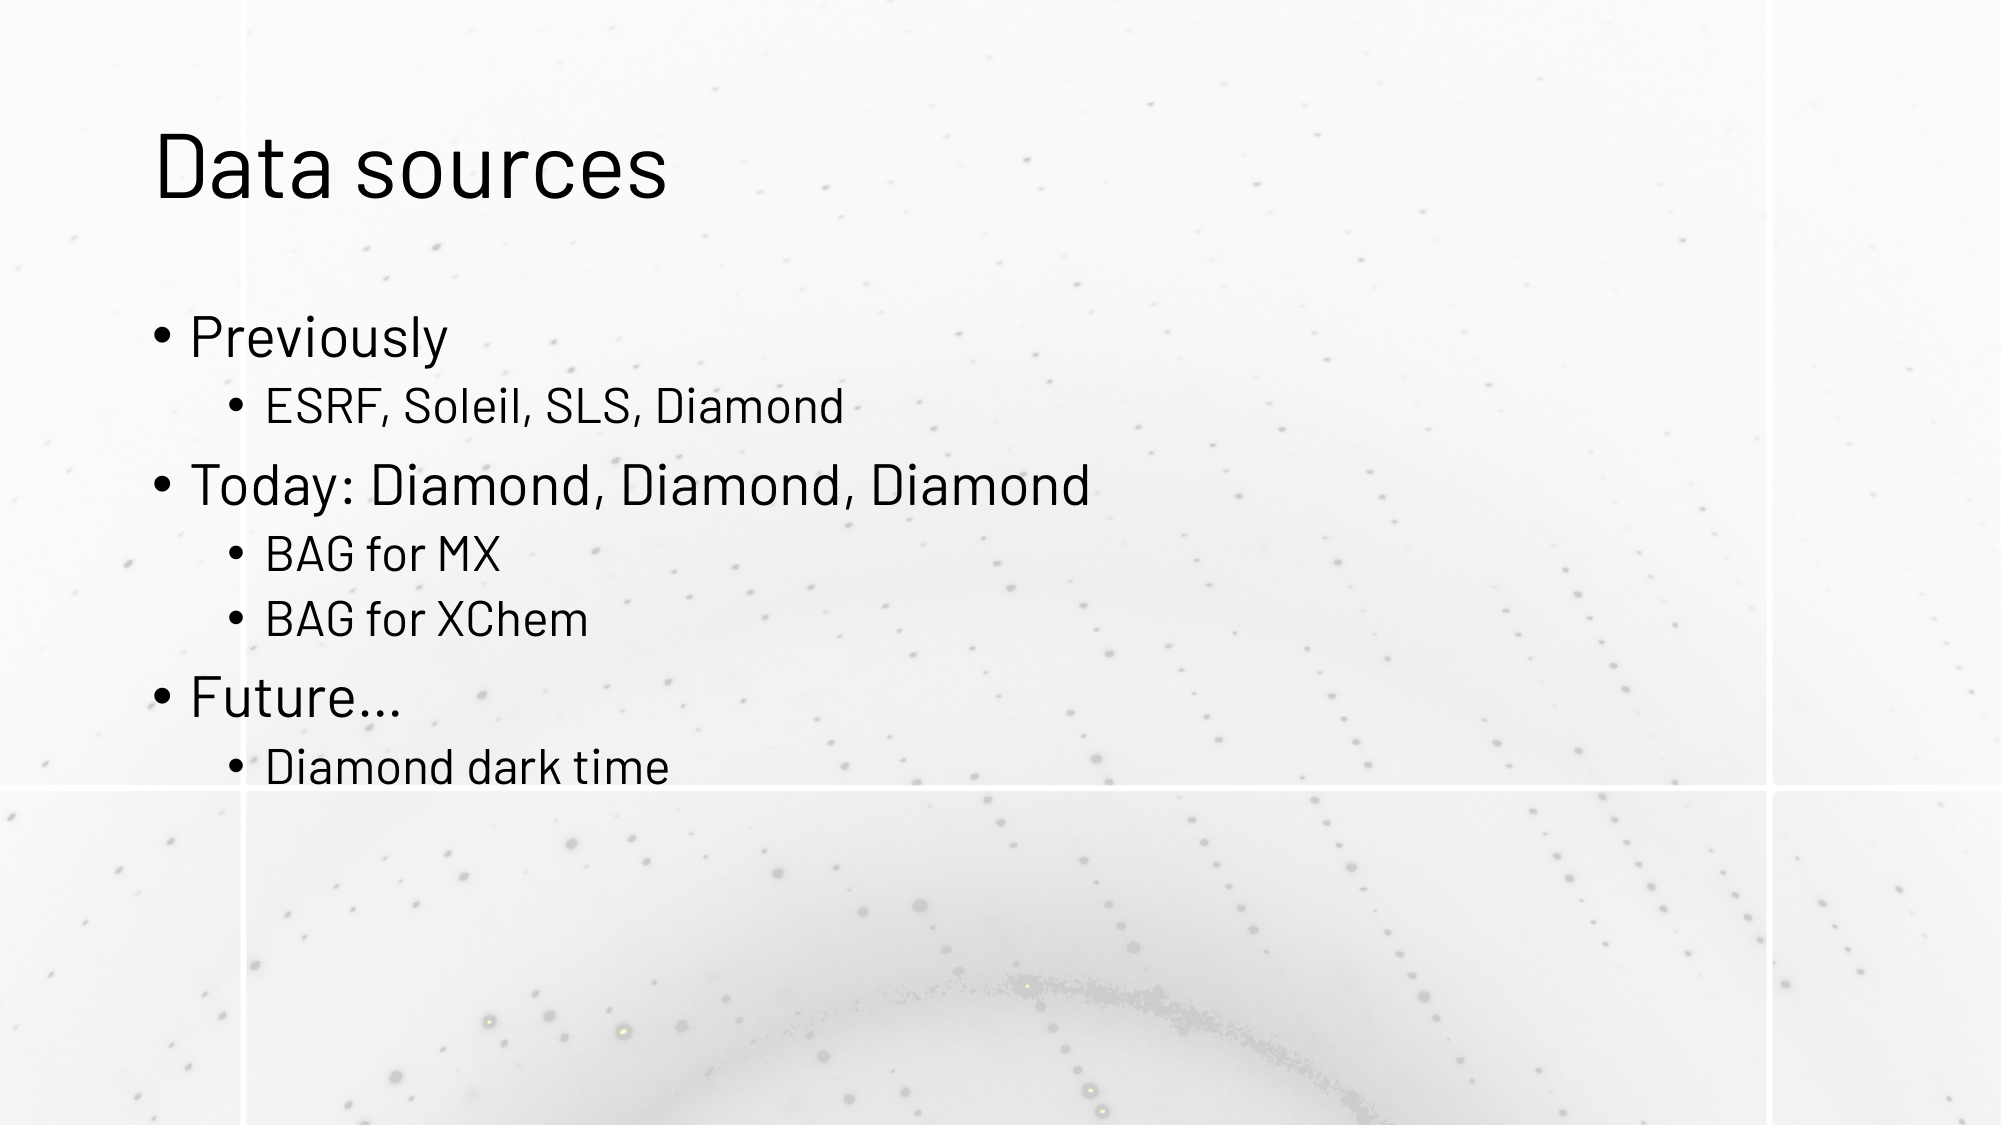

# Data sources
Previously
ESRF, Soleil, SLS, Diamond
Today: Diamond, Diamond, Diamond
BAG for MX
BAG for XChem
Future…
Diamond dark time